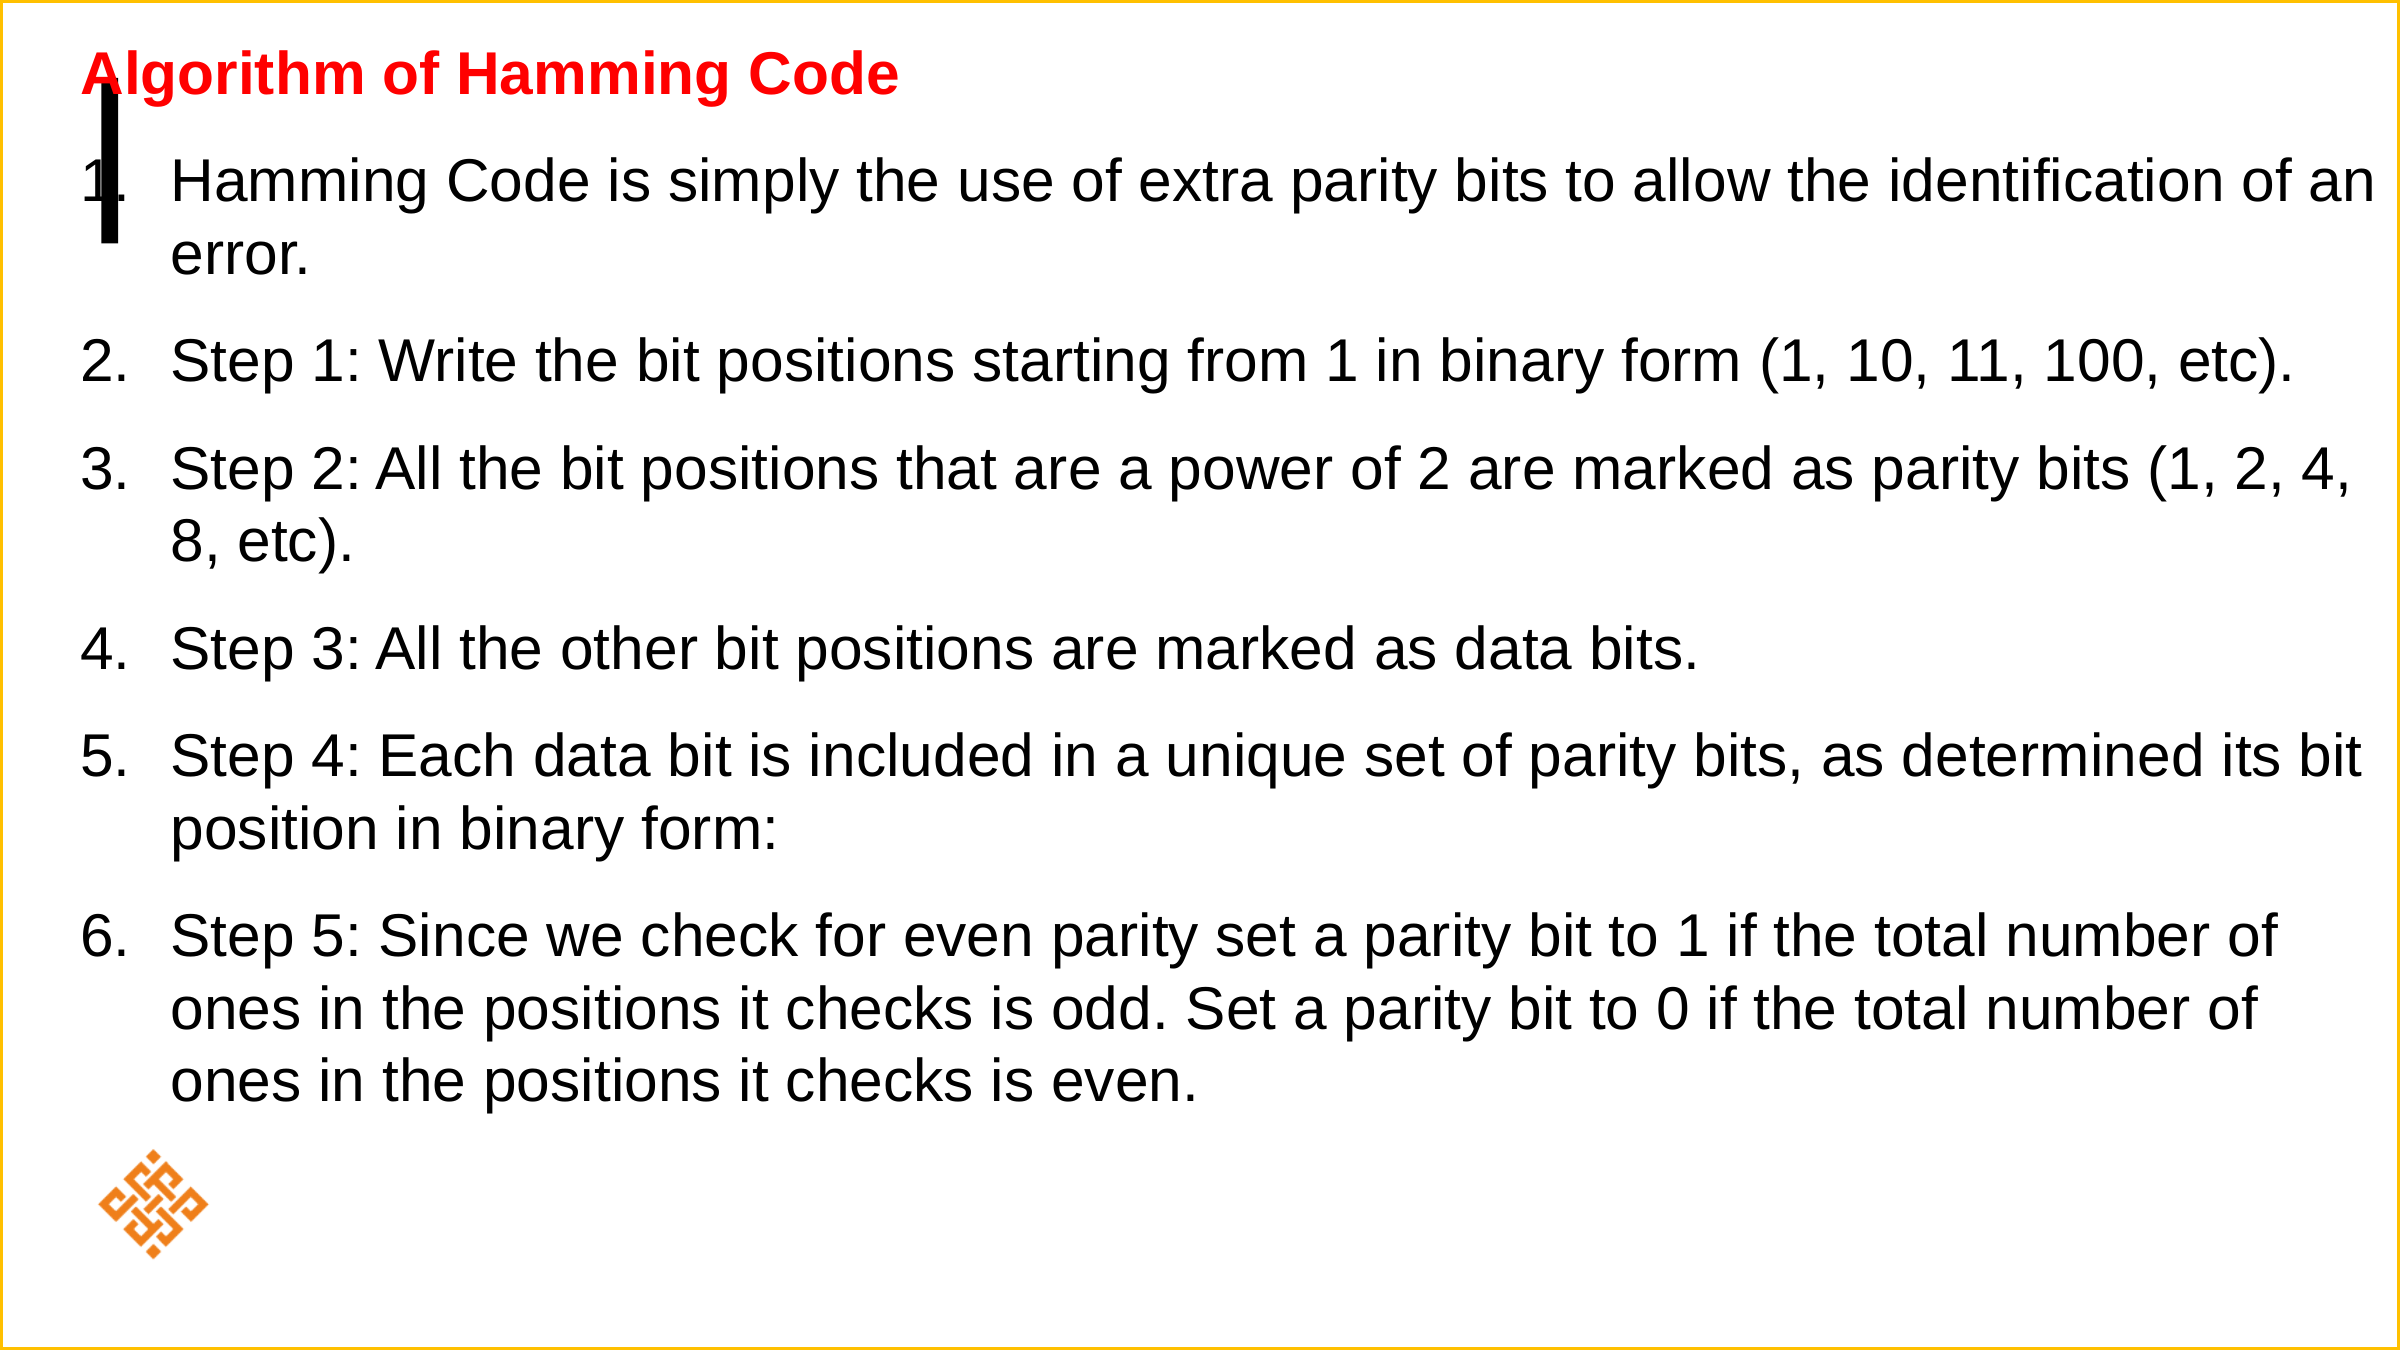

Algorithm of Hamming Code
Hamming Code is simply the use of extra parity bits to allow the identification of an error.
Step 1: Write the bit positions starting from 1 in binary form (1, 10, 11, 100, etc).
Step 2: All the bit positions that are a power of 2 are marked as parity bits (1, 2, 4, 8, etc).
Step 3: All the other bit positions are marked as data bits.
Step 4: Each data bit is included in a unique set of parity bits, as determined its bit position in binary form:
Step 5: Since we check for even parity set a parity bit to 1 if the total number of ones in the positions it checks is odd. Set a parity bit to 0 if the total number of ones in the positions it checks is even.